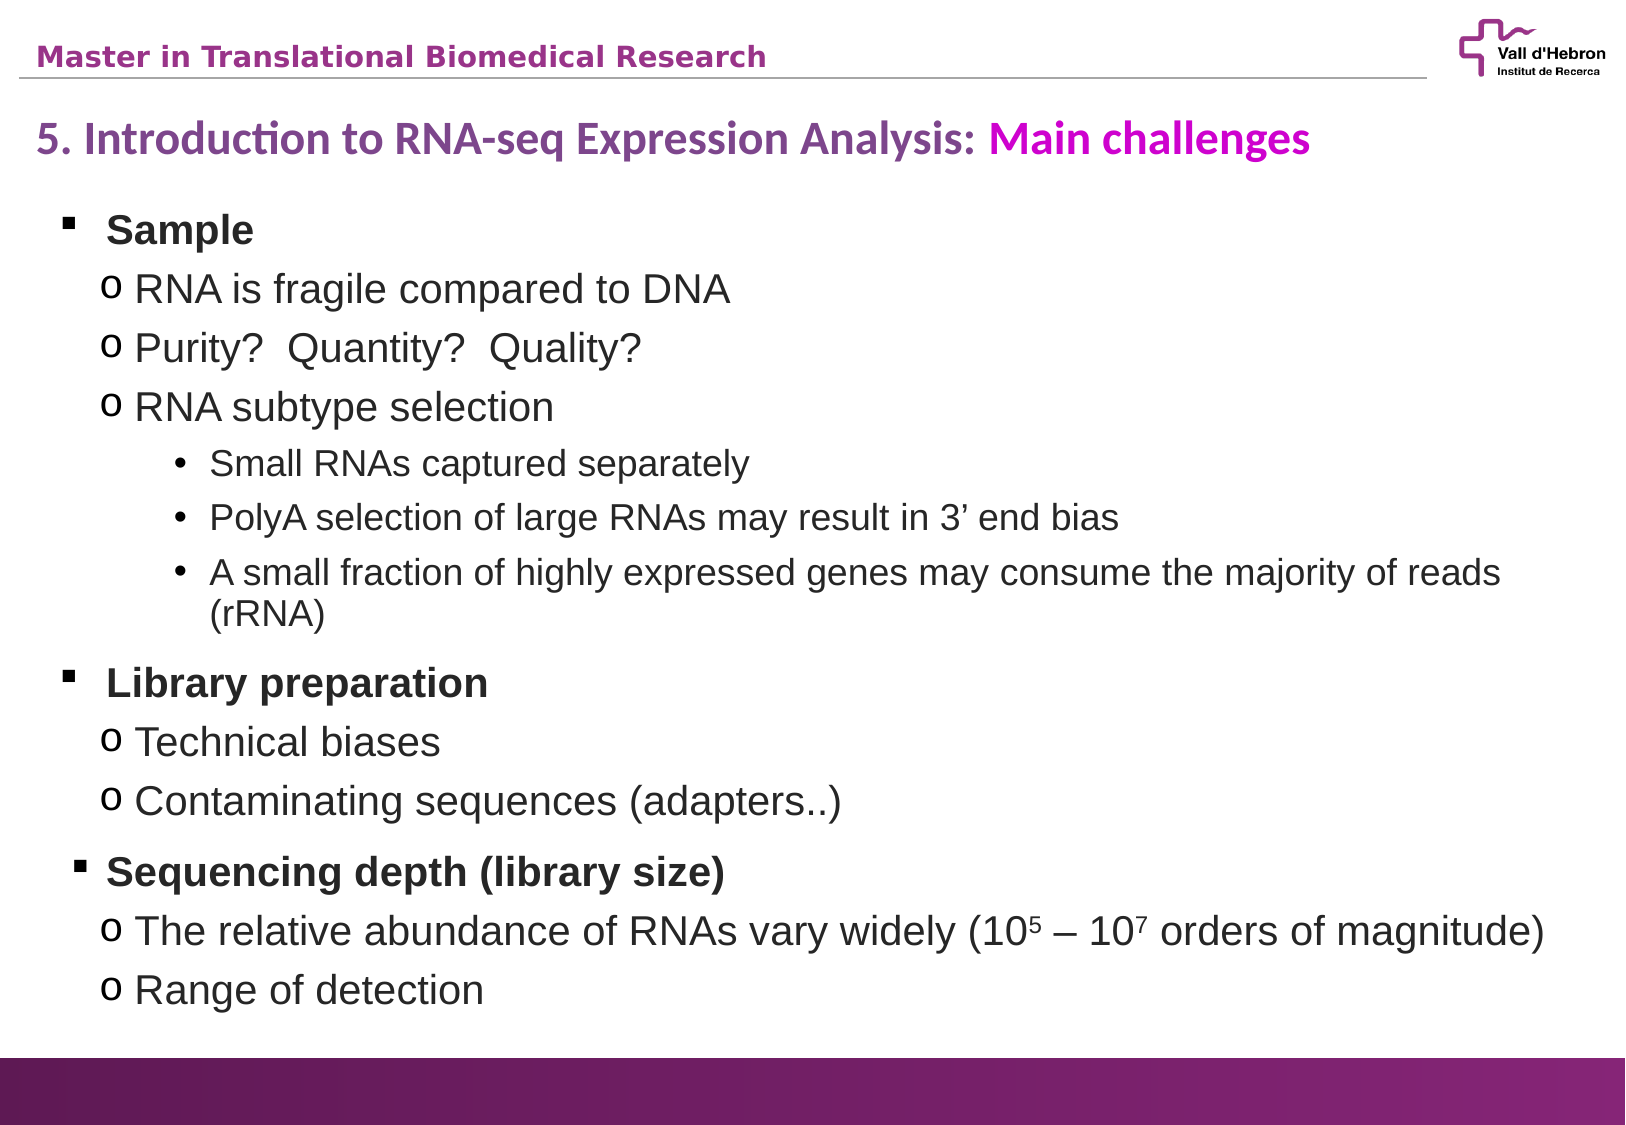

5. Introduction to RNA-seq Expression Analysis: Main challenges
Sample
RNA is fragile compared to DNA
Purity?  Quantity?  Quality?
RNA subtype selection
Small RNAs captured separately
PolyA selection of large RNAs may result in 3’ end bias
A small fraction of highly expressed genes may consume the majority of reads (rRNA)
Library preparation
Technical biases
Contaminating sequences (adapters..)
Sequencing depth (library size)
The relative abundance of RNAs vary widely (105 – 107 orders of magnitude)
Range of detection